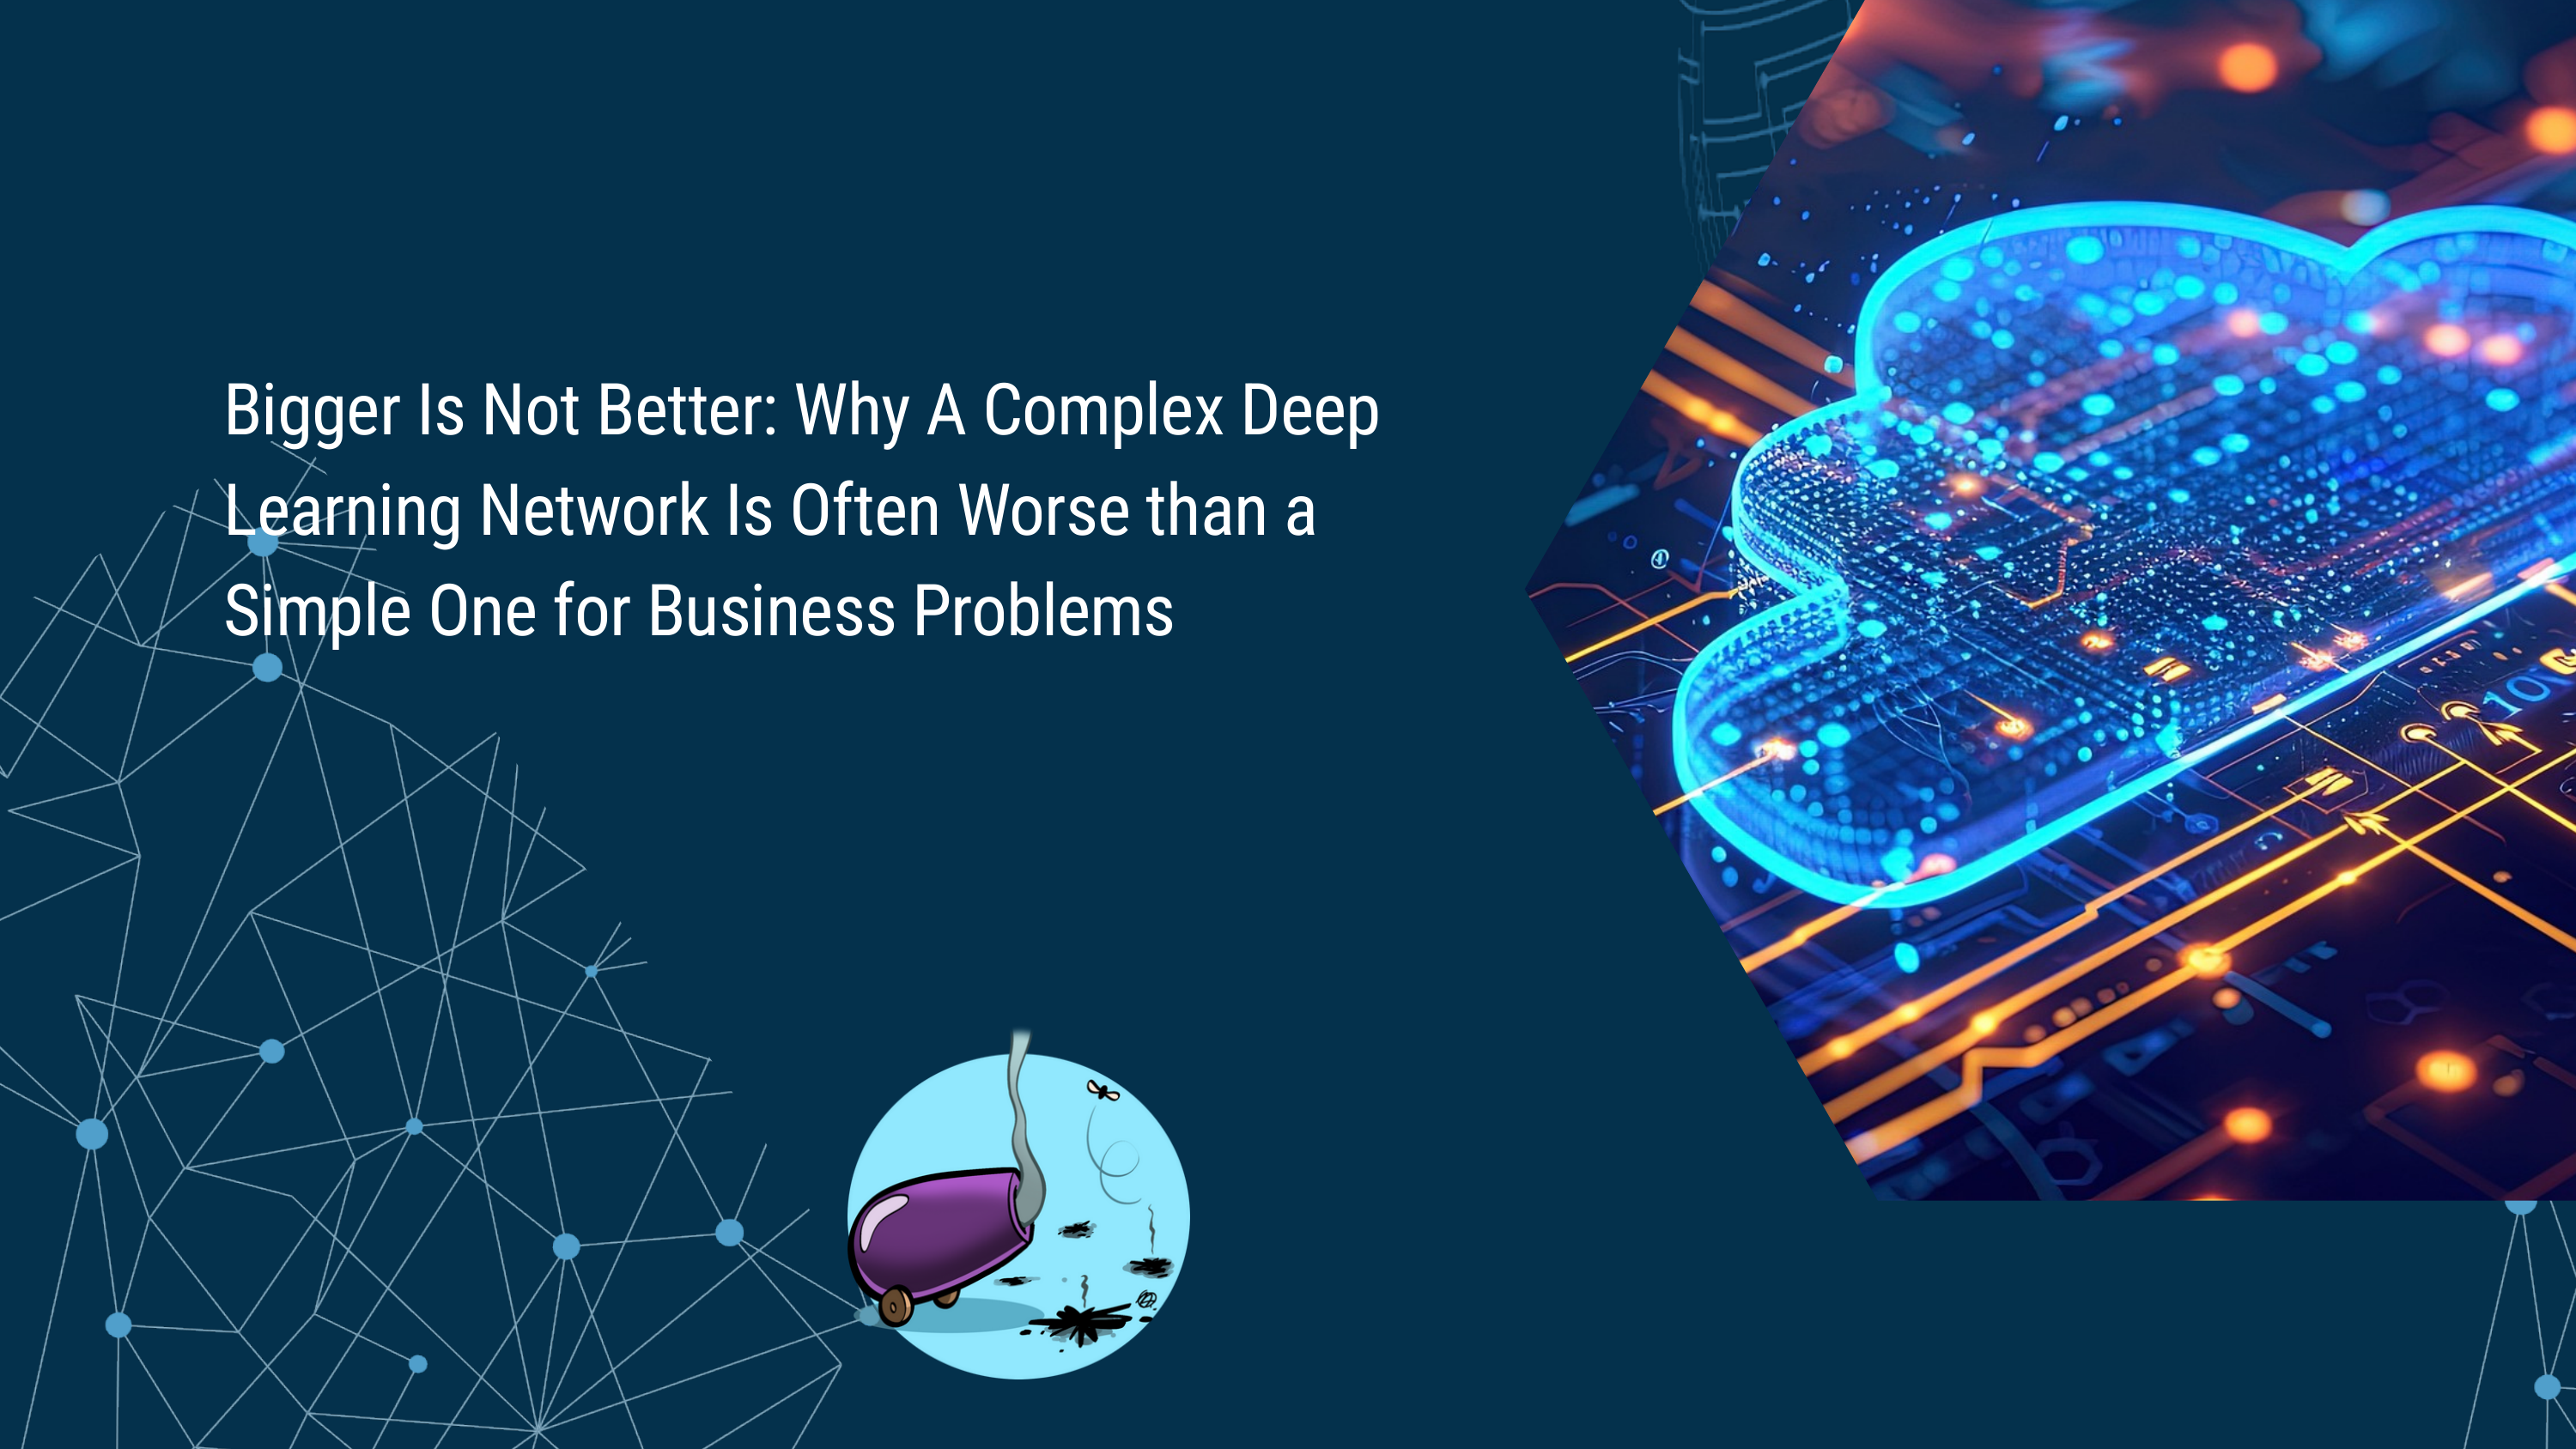

Bigger Is Not Better: Why A Complex Deep Learning Network Is Often Worse than a Simple One for Business Problems